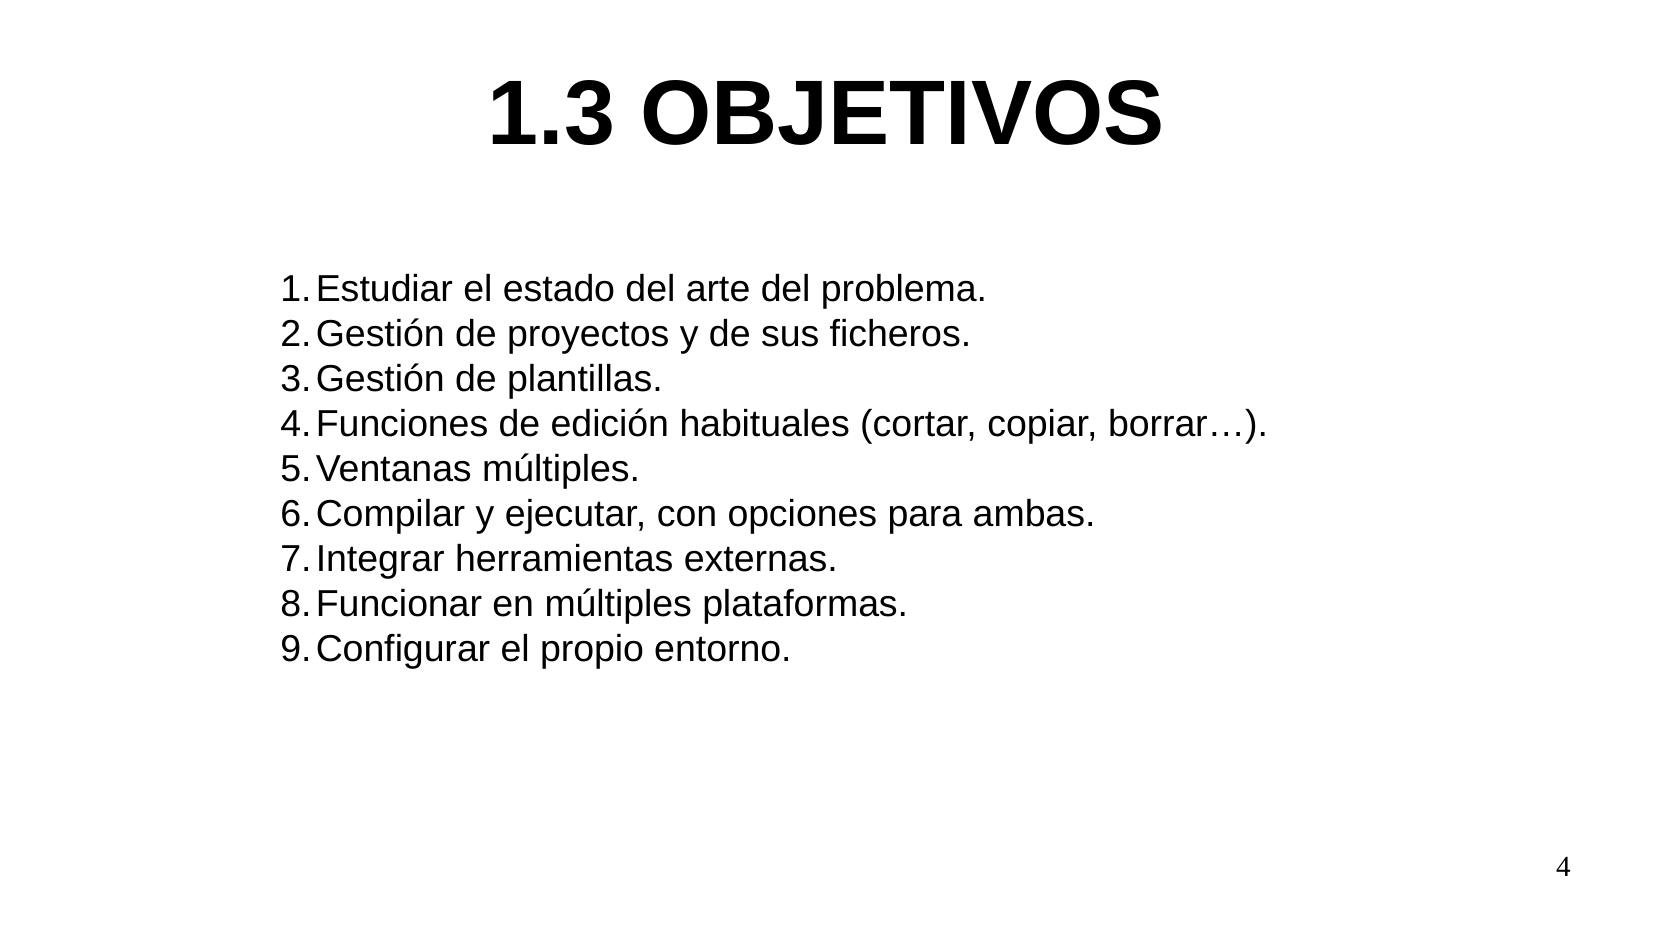

# 1.3 OBJETIVOS
Estudiar el estado del arte del problema.
Gestión de proyectos y de sus ficheros.
Gestión de plantillas.
Funciones de edición habituales (cortar, copiar, borrar…).
Ventanas múltiples.
Compilar y ejecutar, con opciones para ambas.
Integrar herramientas externas.
Funcionar en múltiples plataformas.
Configurar el propio entorno.
4